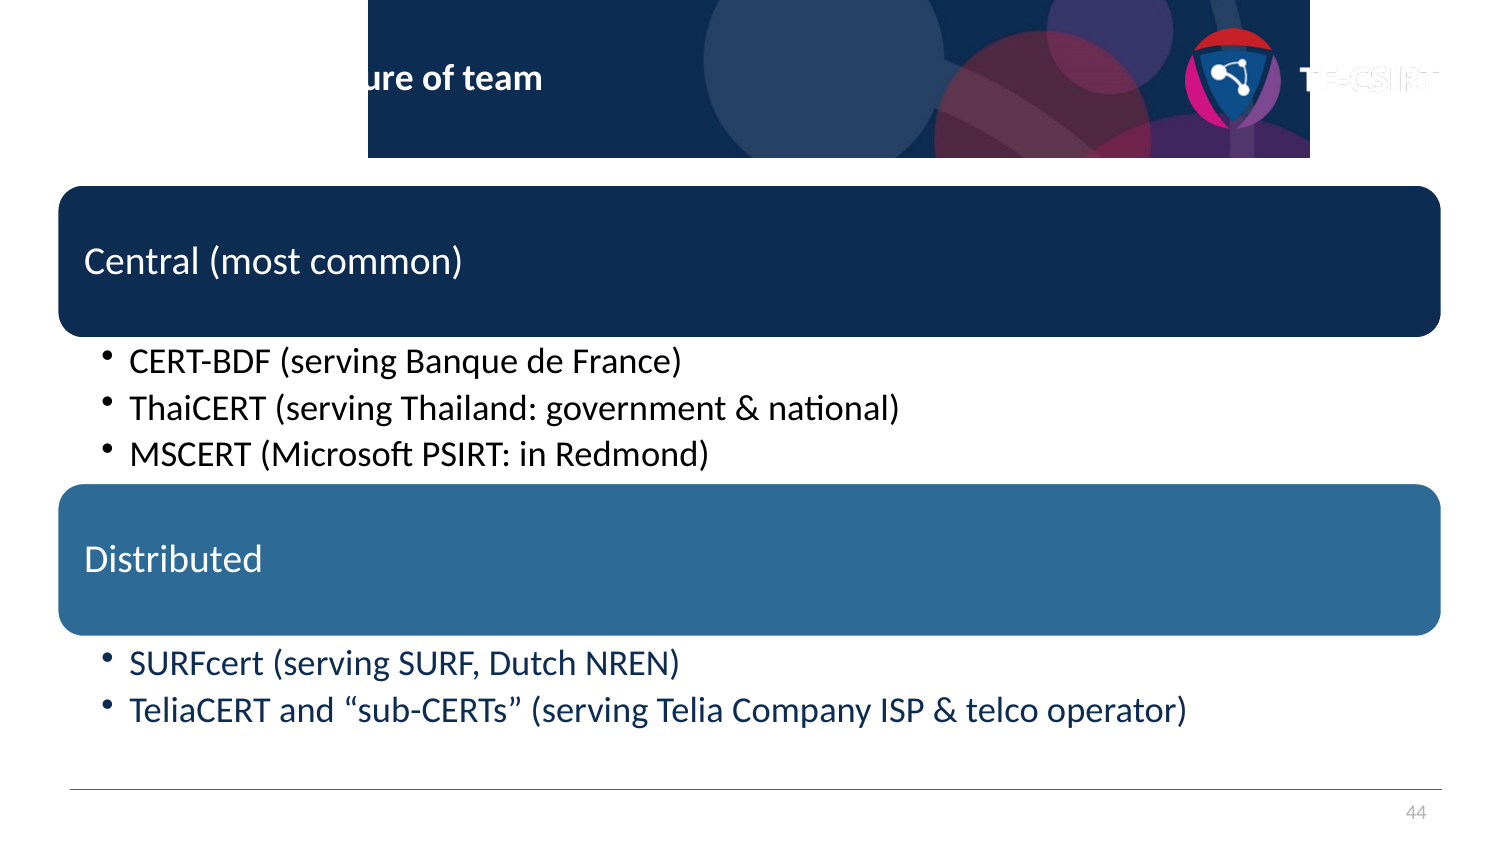

# Charter ctd : structure of team
Central (most common)
CERT-BDF (serving Banque de France)
ThaiCERT (serving Thailand: government & national)
MSCERT (Microsoft PSIRT: in Redmond)
Distributed
SURFcert (serving SURF, Dutch NREN)
TeliaCERT and “sub-CERTs” (serving Telia Company ISP & telco operator)
44